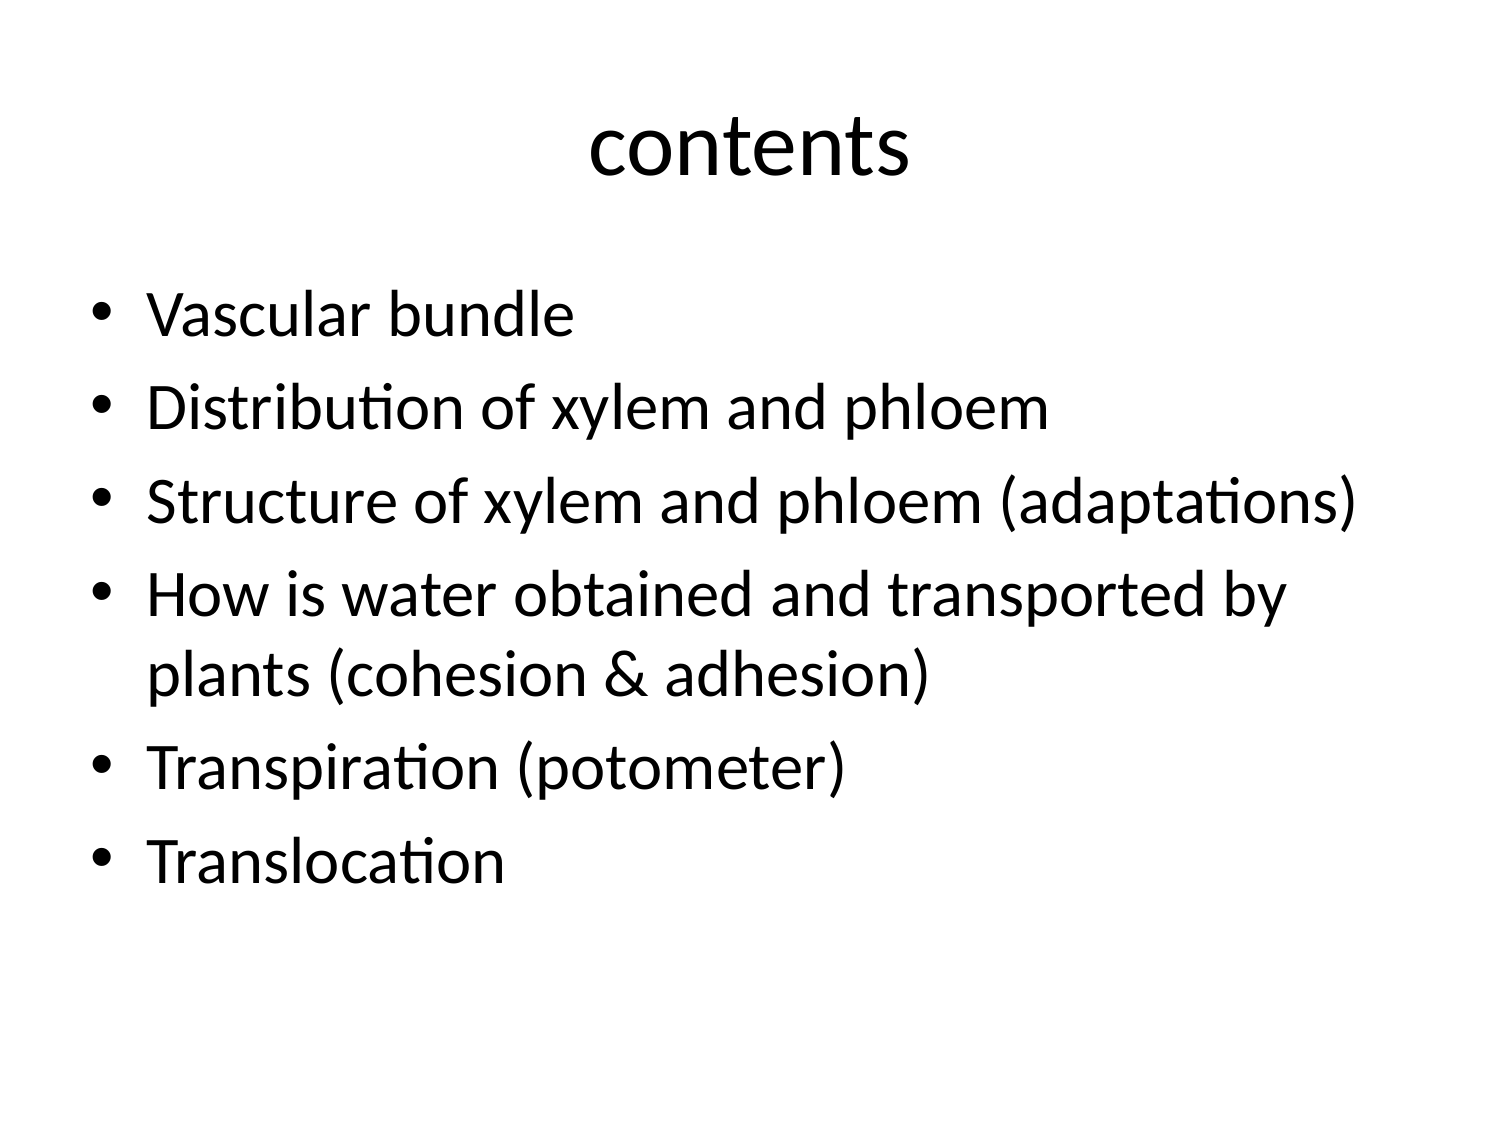

# contents
Vascular bundle
Distribution of xylem and phloem
Structure of xylem and phloem (adaptations)
How is water obtained and transported by plants (cohesion & adhesion)
Transpiration (potometer)
Translocation